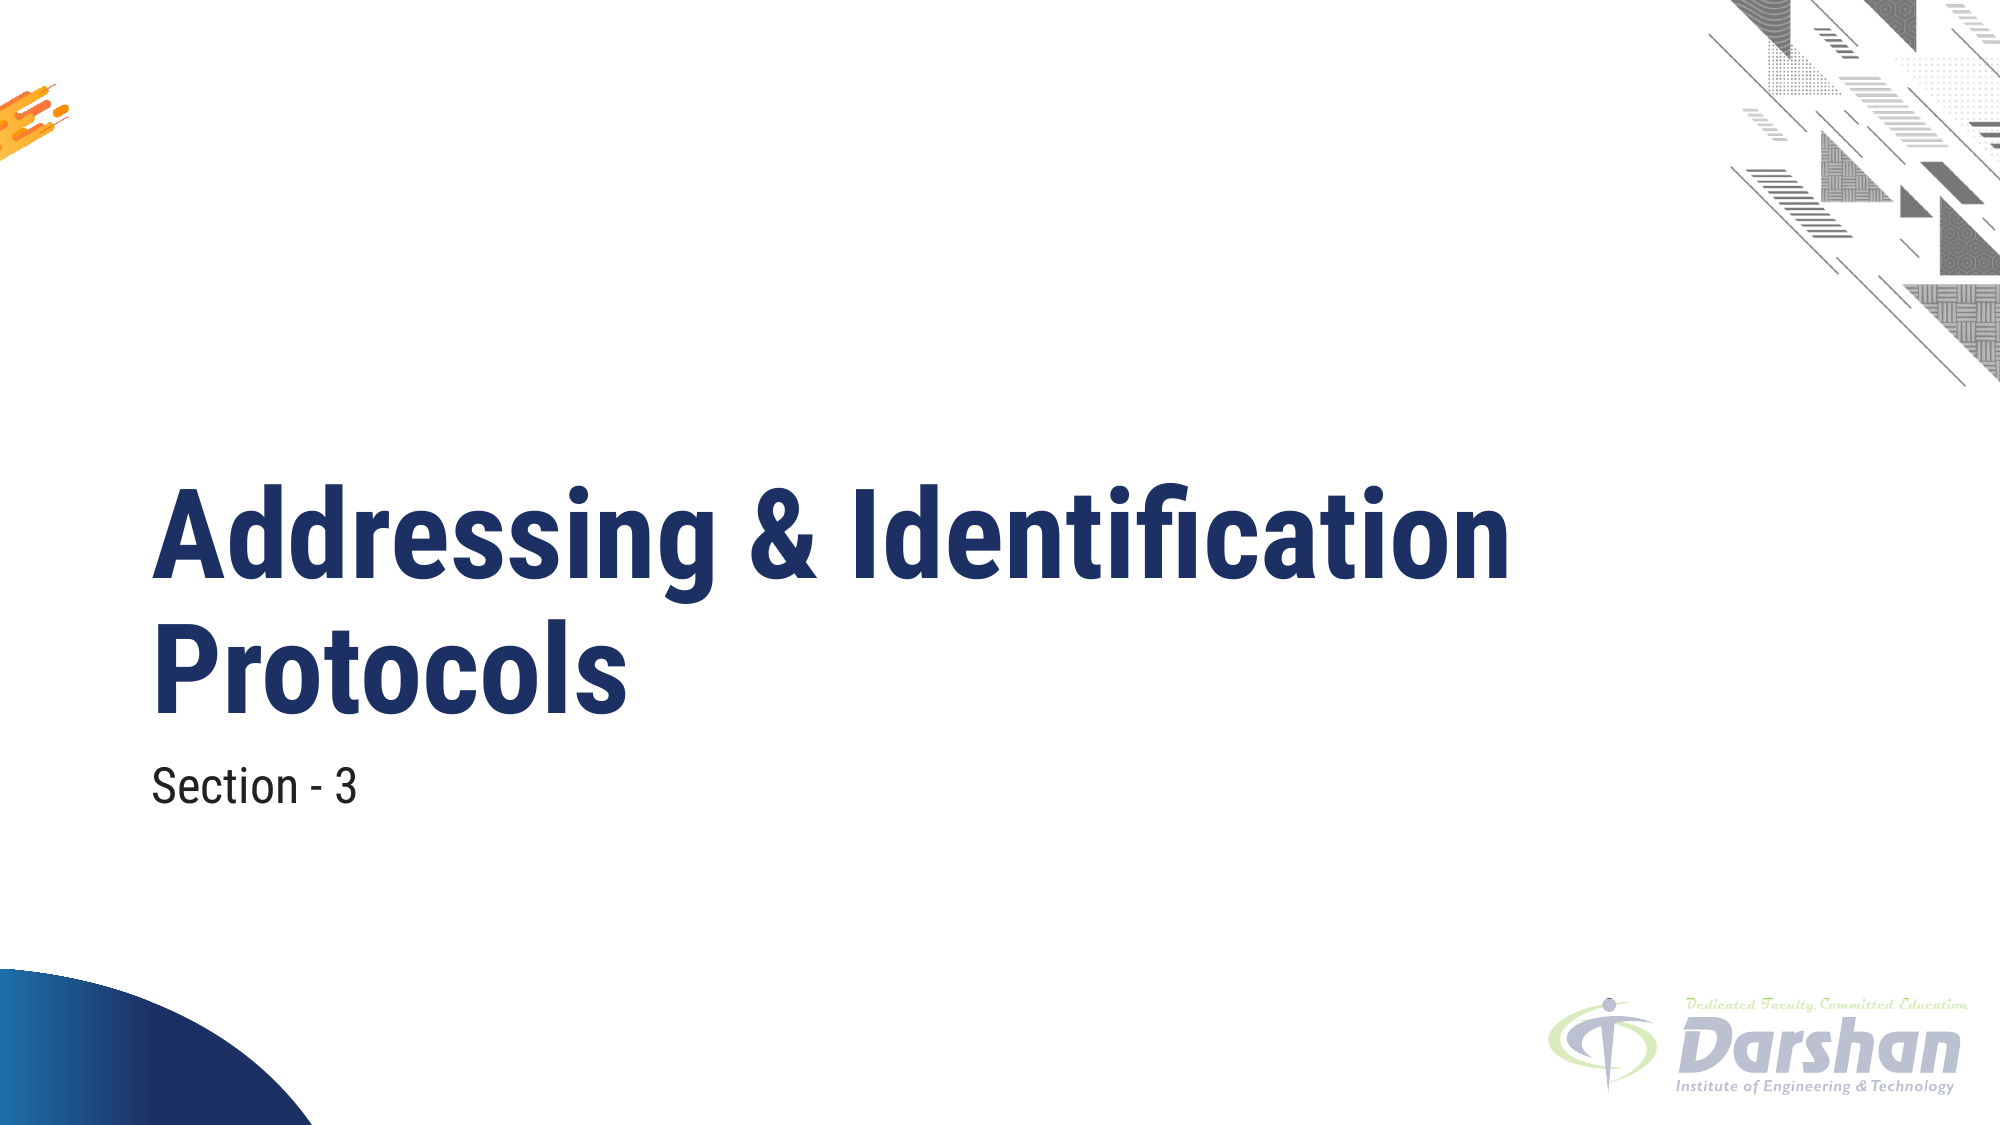

# Addressing & Identification Protocols
Section - 3